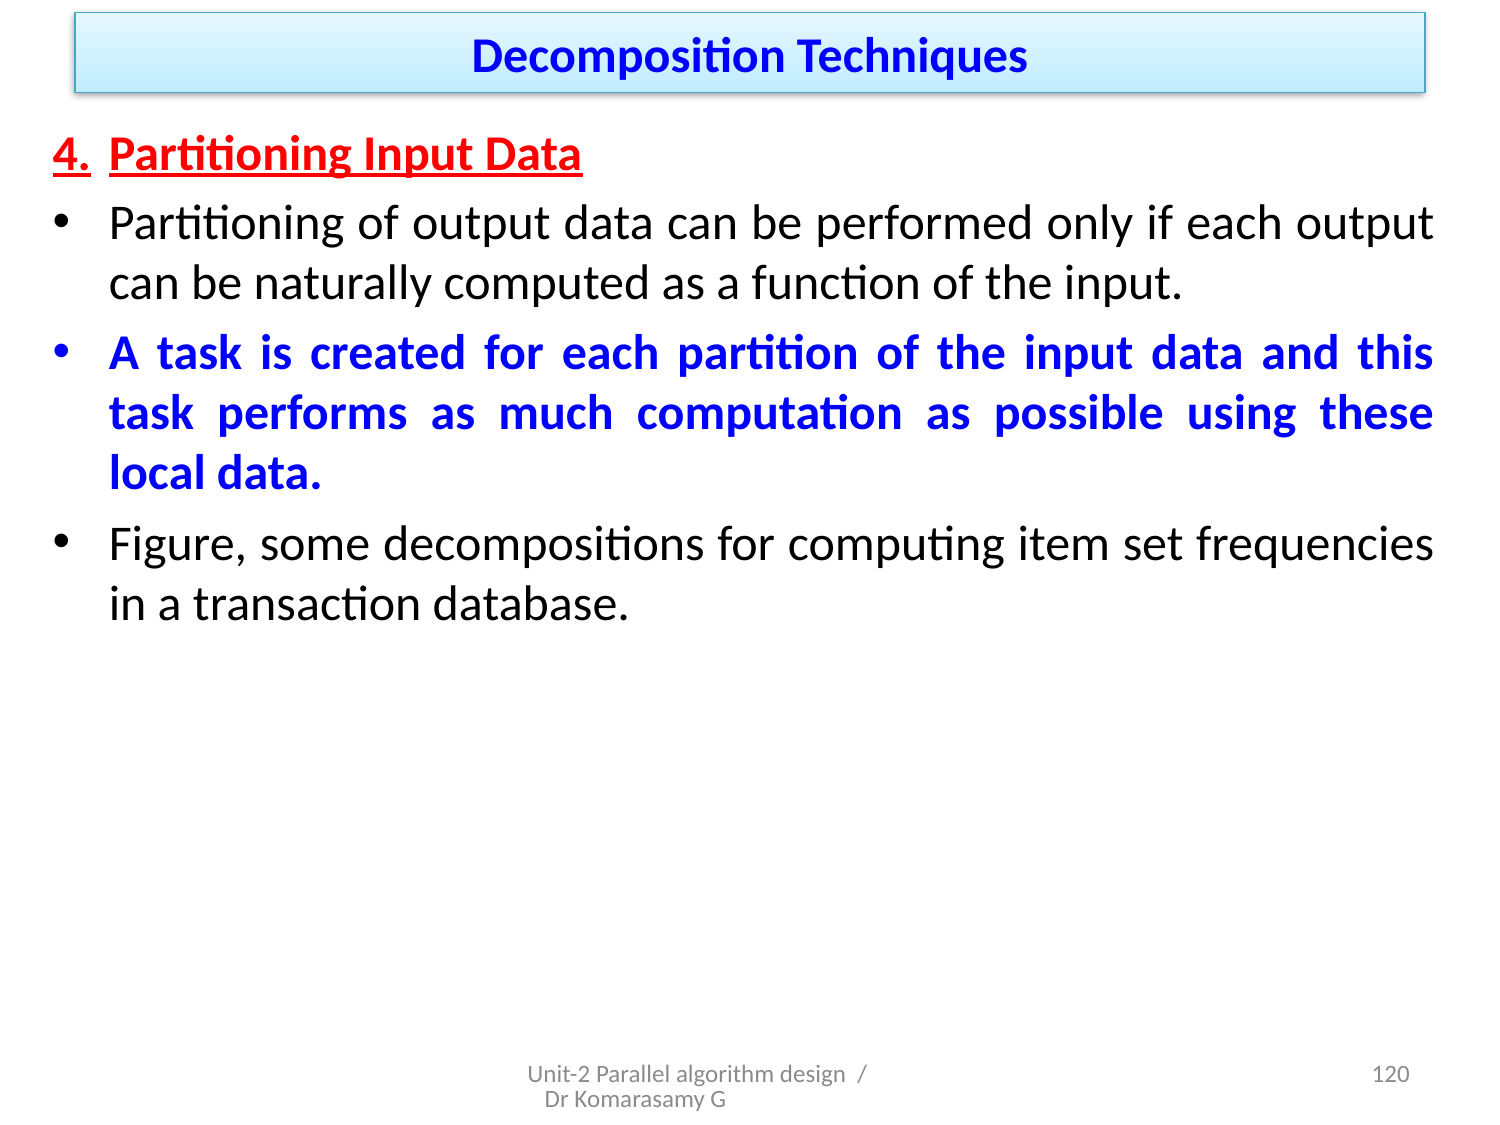

# Decomposition Techniques
4.	Partitioning Input Data
Partitioning of output data can be performed only if each output can be naturally computed as a function of the input.
A task is created for each partition of the input data and this task performs as much computation as possible using these local data.
Figure, some decompositions for computing item set frequencies in a transaction database.
Unit-2 Parallel algorithm design  /                     Dr Komarasamy G
120